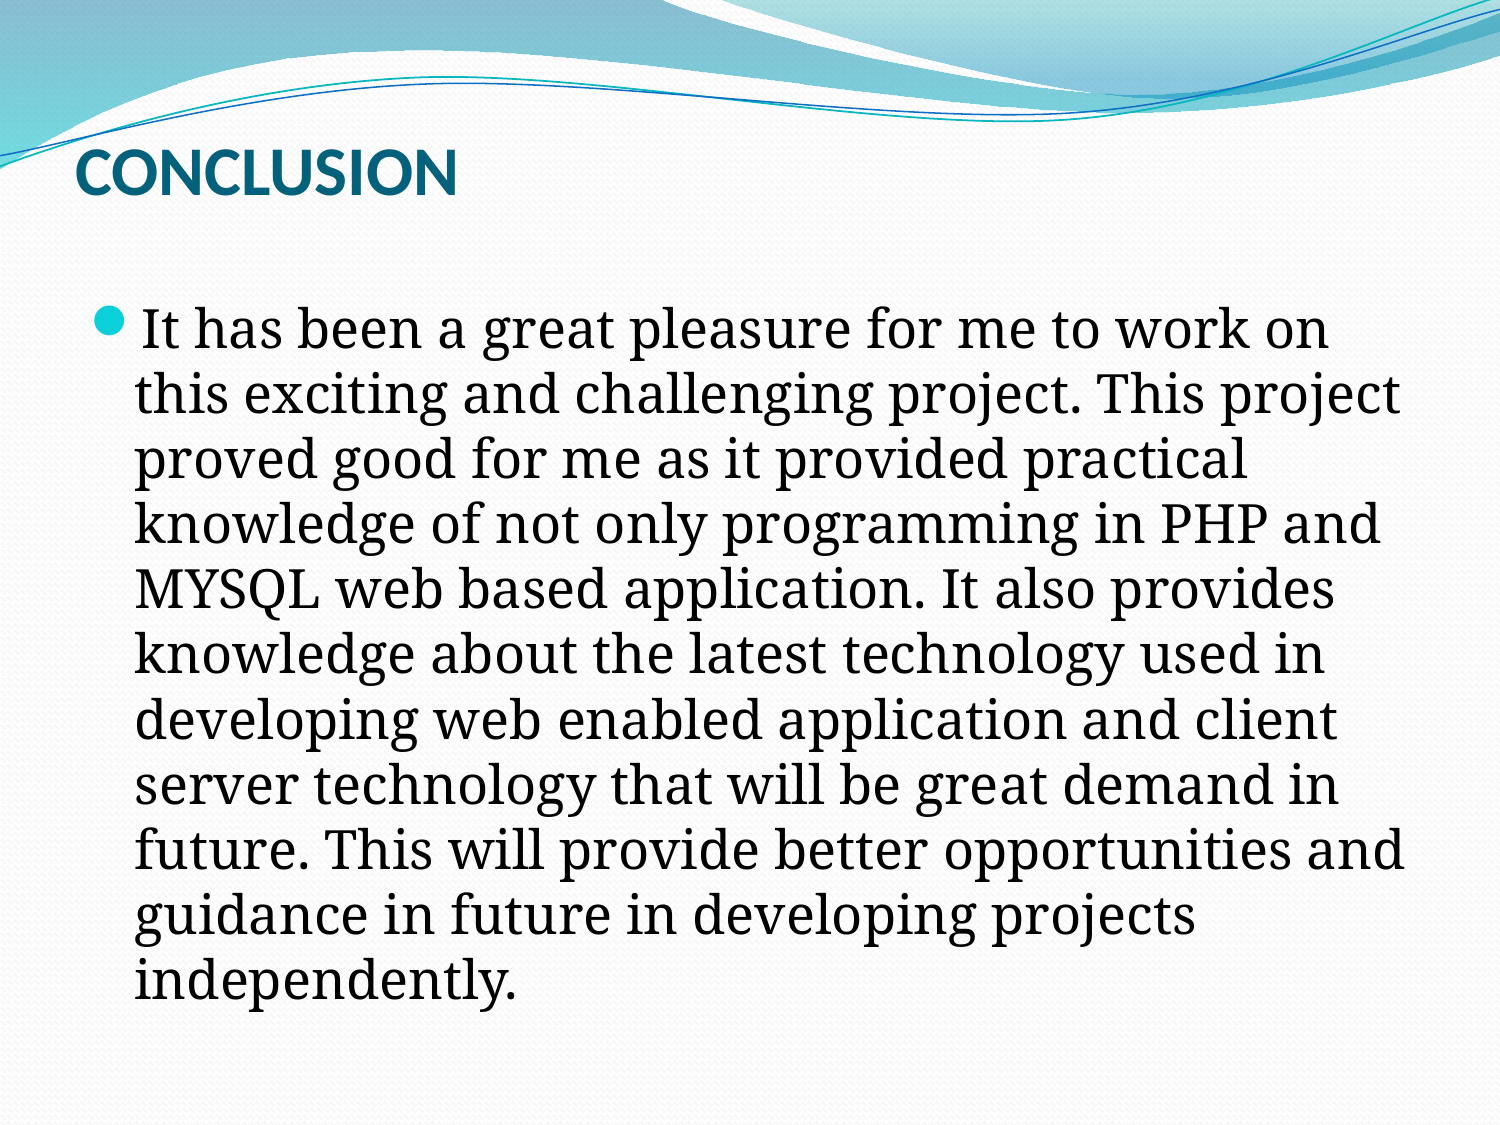

# CONCLUSION

It has been a great pleasure for me to work on this exciting and challenging project. This project proved good for me as it provided practical knowledge of not only programming in PHP and MYSQL web based application. It also provides knowledge about the latest technology used in developing web enabled application and client server technology that will be great demand in future. This will provide better opportunities and guidance in future in developing projects independently.